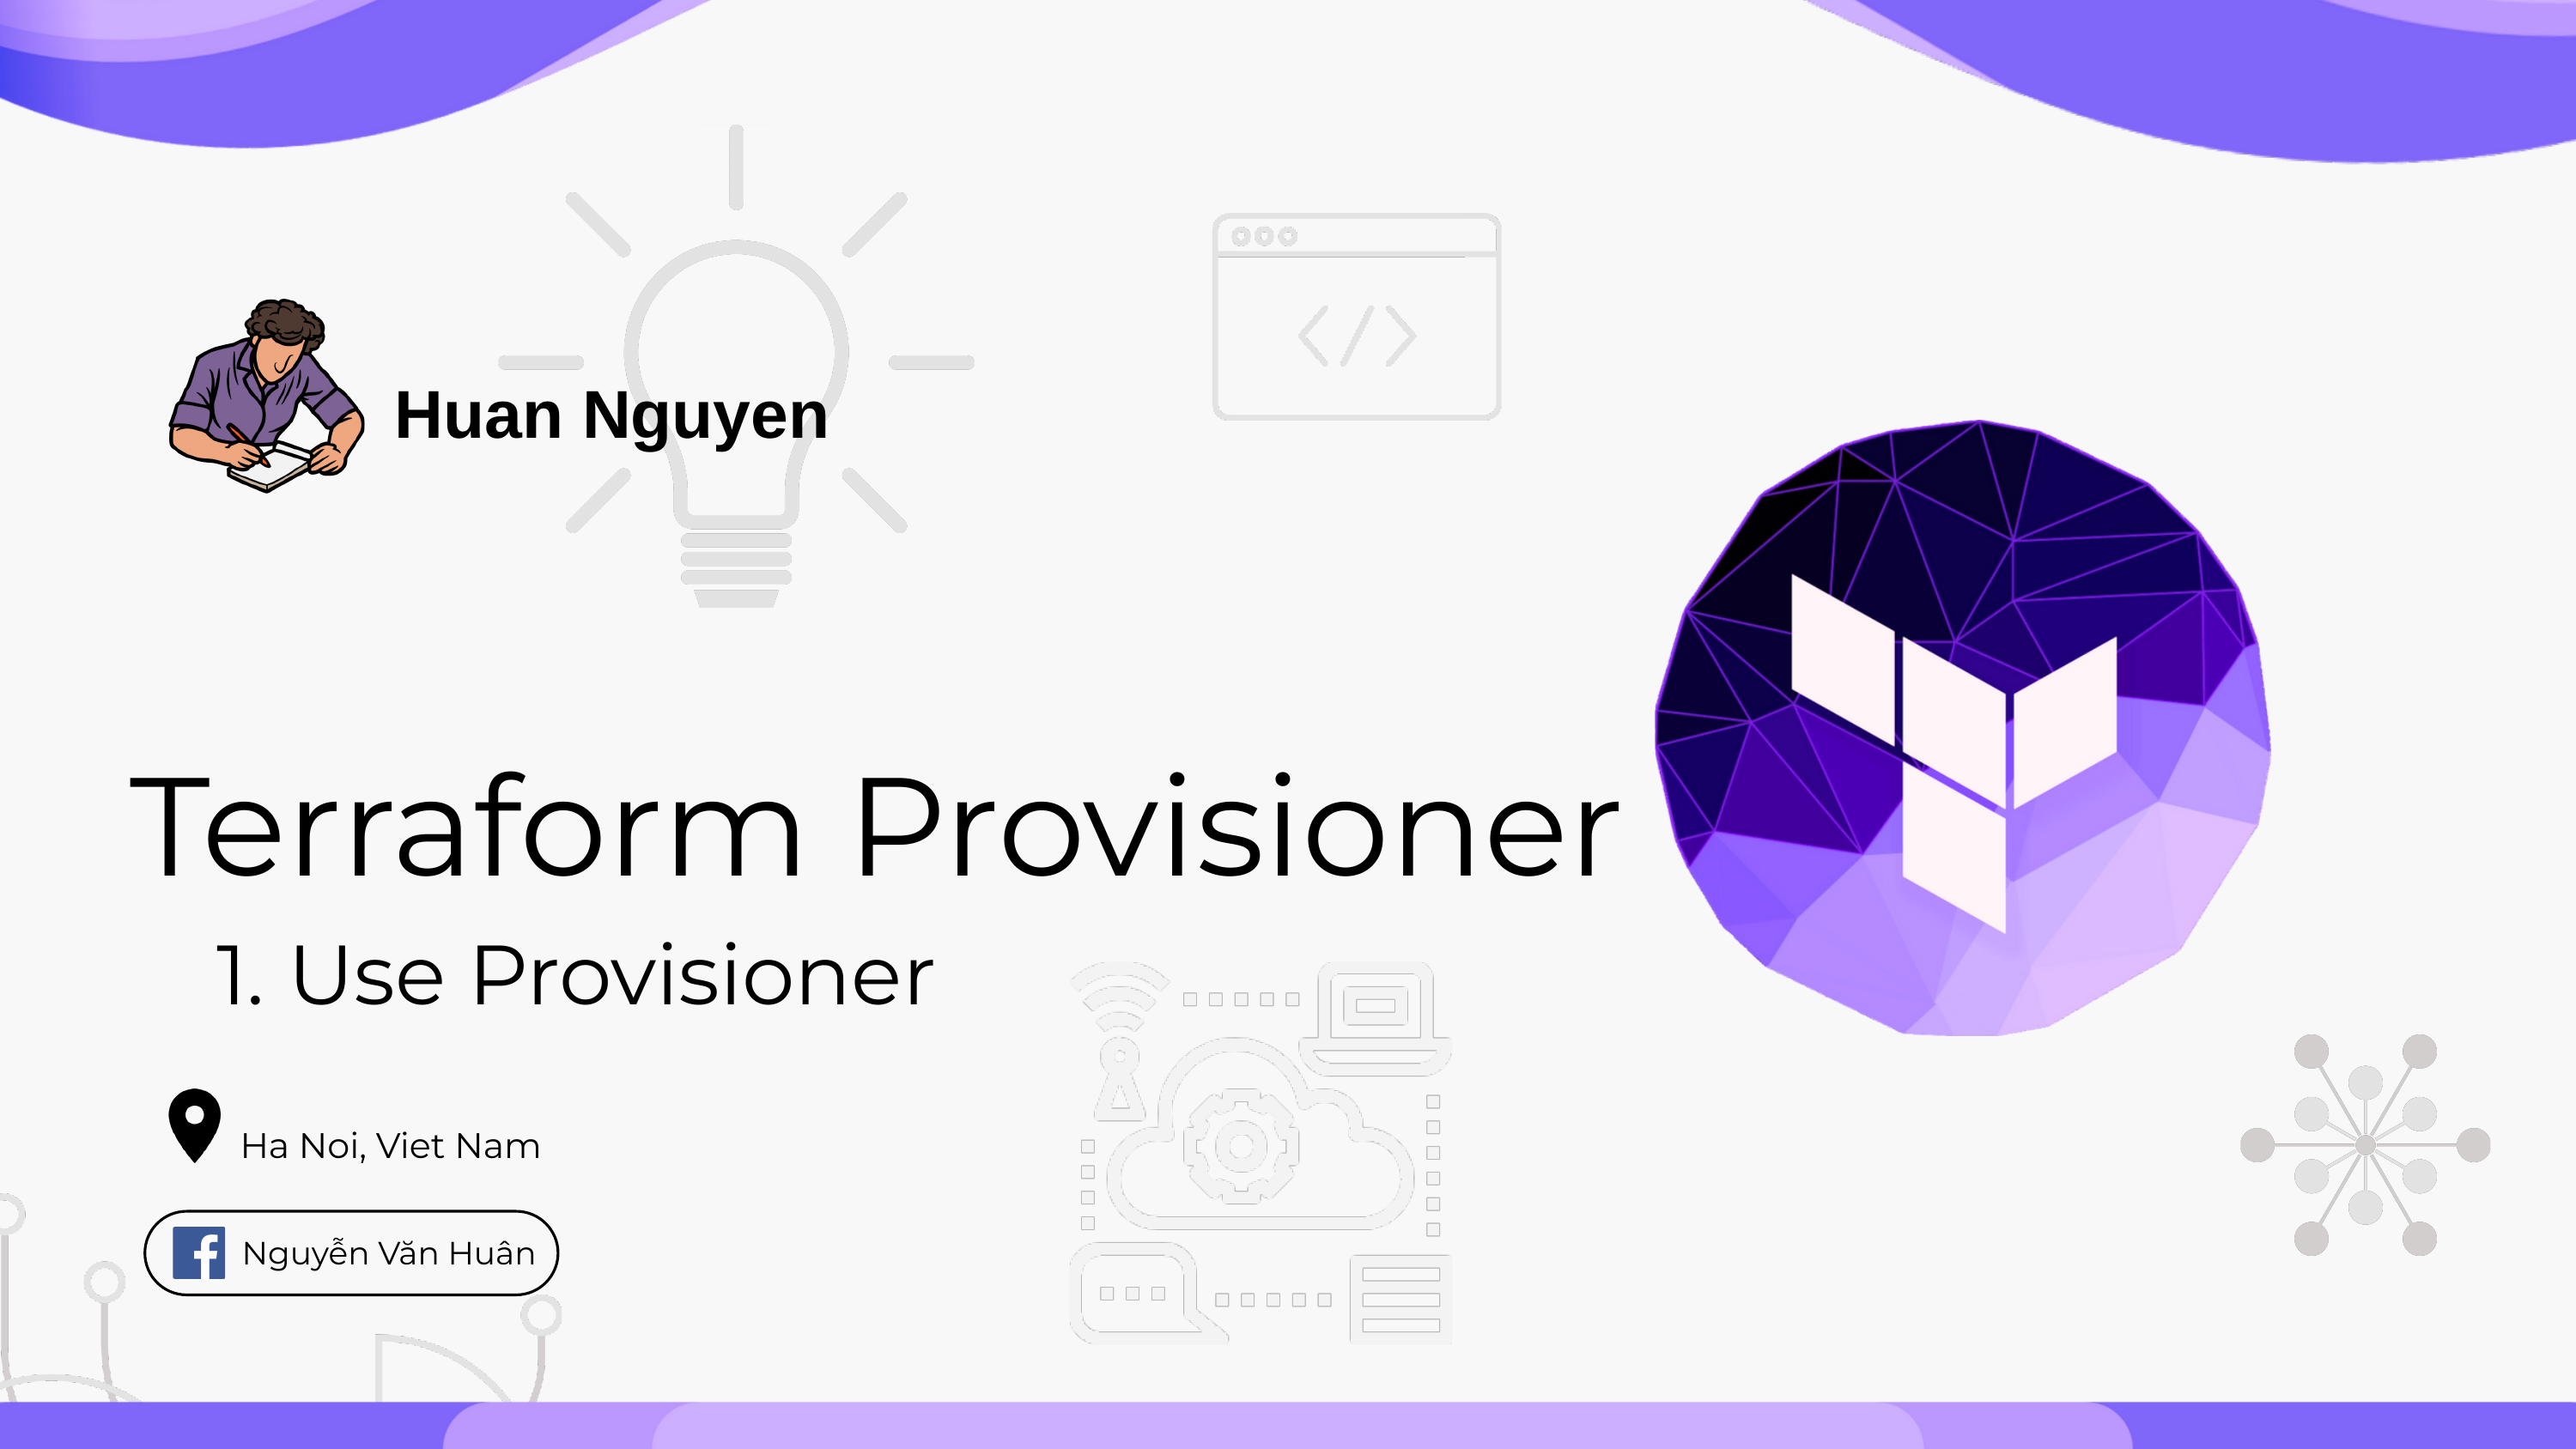

Huan Nguyen

Terraform Provisioner
Use Provisioner

Ha Noi, Viet Nam

         Nguyễn Văn Huân